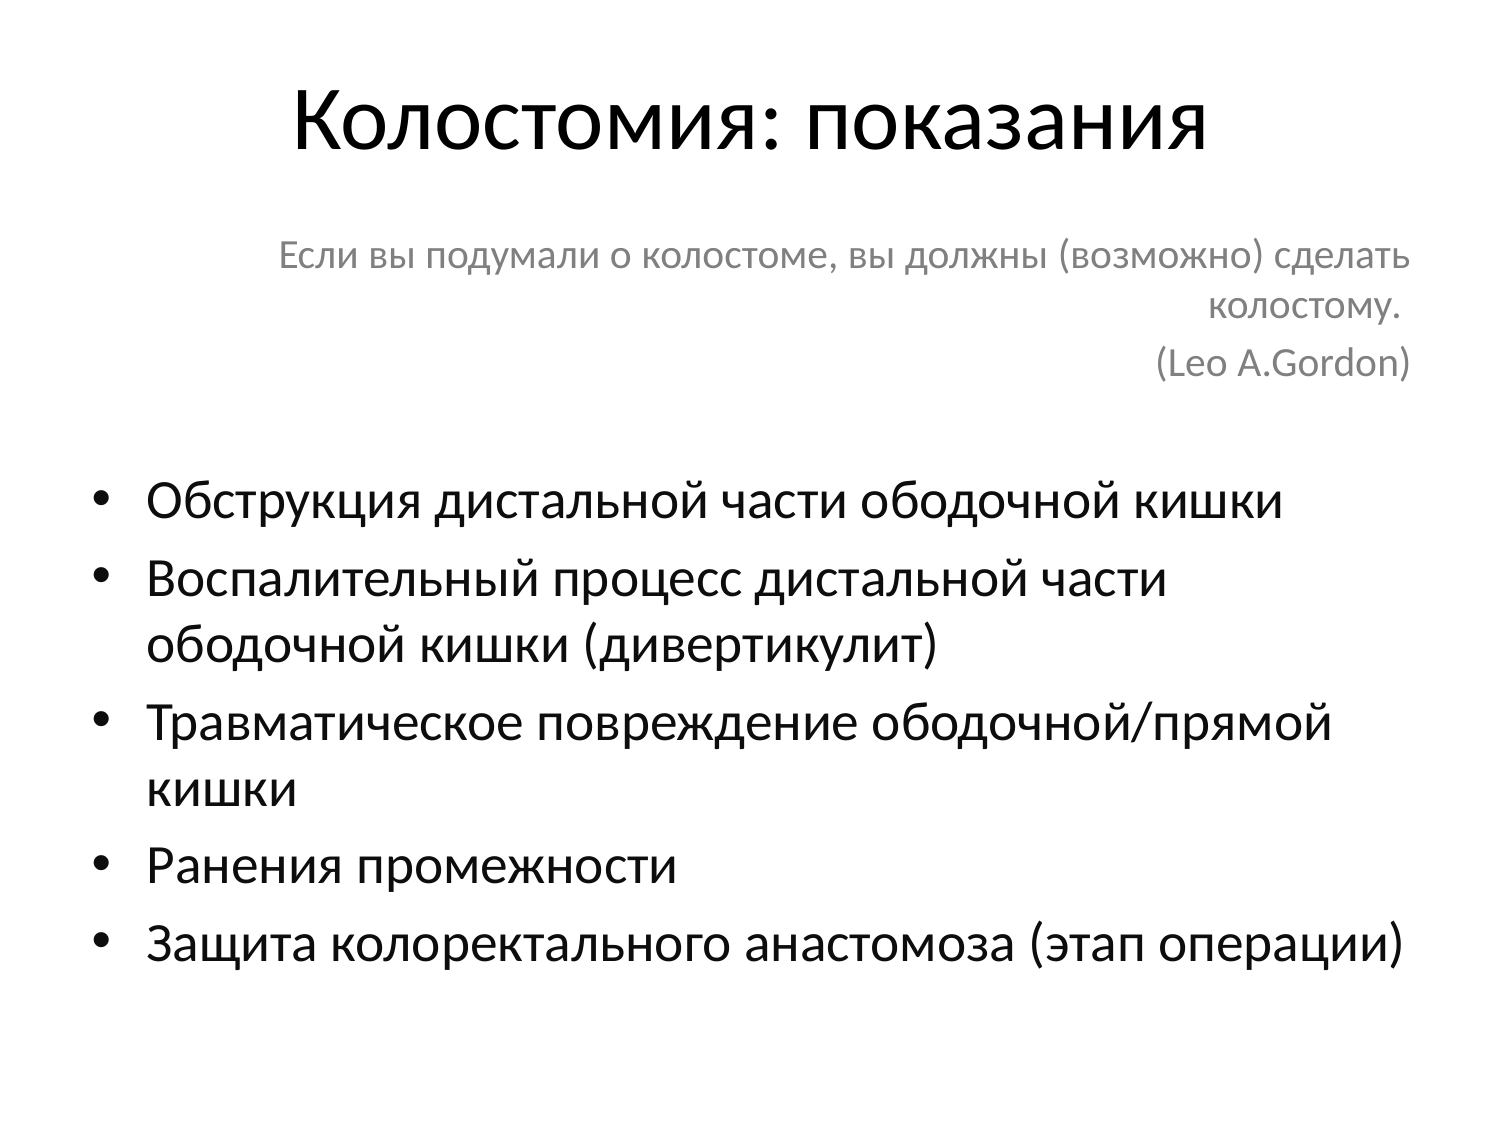

# Колостомия: показания
Если вы подумали о колостоме, вы должны (возможно) сделать колостому.
(Leo A.Gordon)

Обструкция дистальной части ободочной кишки
Воспалительный процесс дистальной части ободочной кишки (дивертикулит)
Травматическое повреждение ободочной/прямой кишки
Ранения промежности
Защита колоректального анастомоза (этап операции)